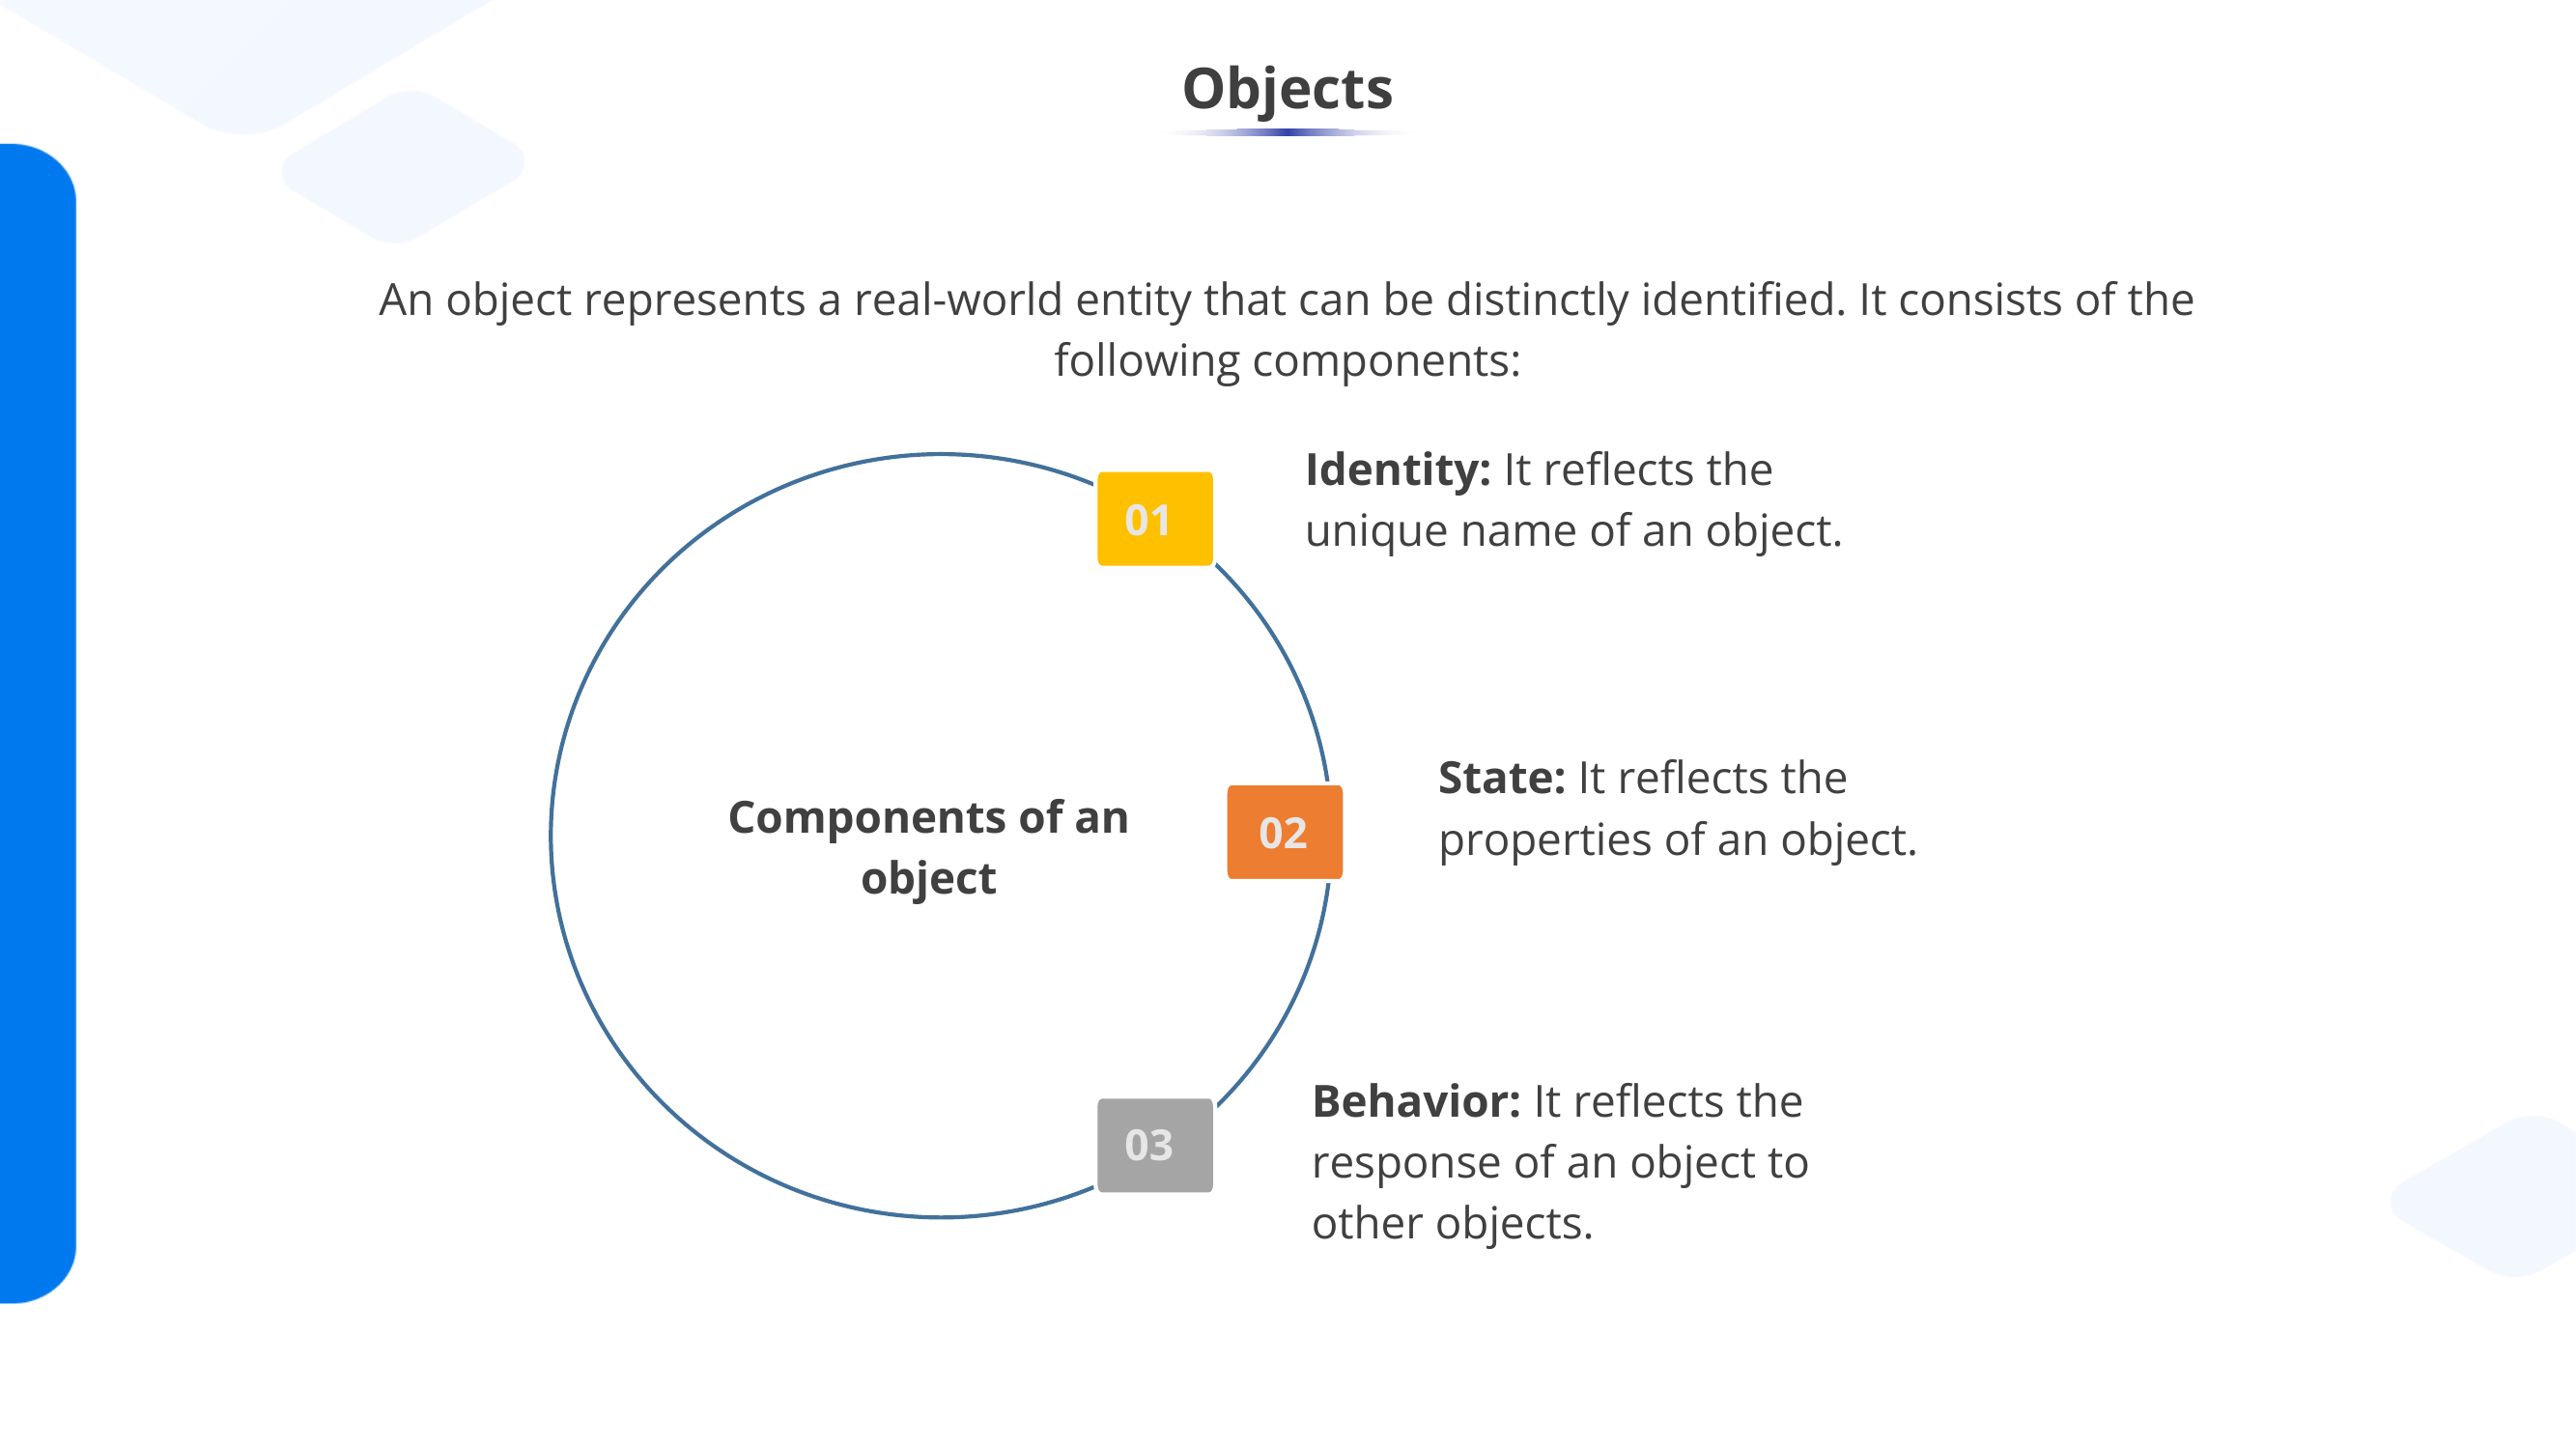

Objects

An object represents a real-world entity that can be distinctly identified. It consists of the following components:
Identity: It reflects the unique name of an object.

01

State: It reflects the properties of an object.
02
Components of an object

Behavior: It reflects the response of an object to other objects.
03